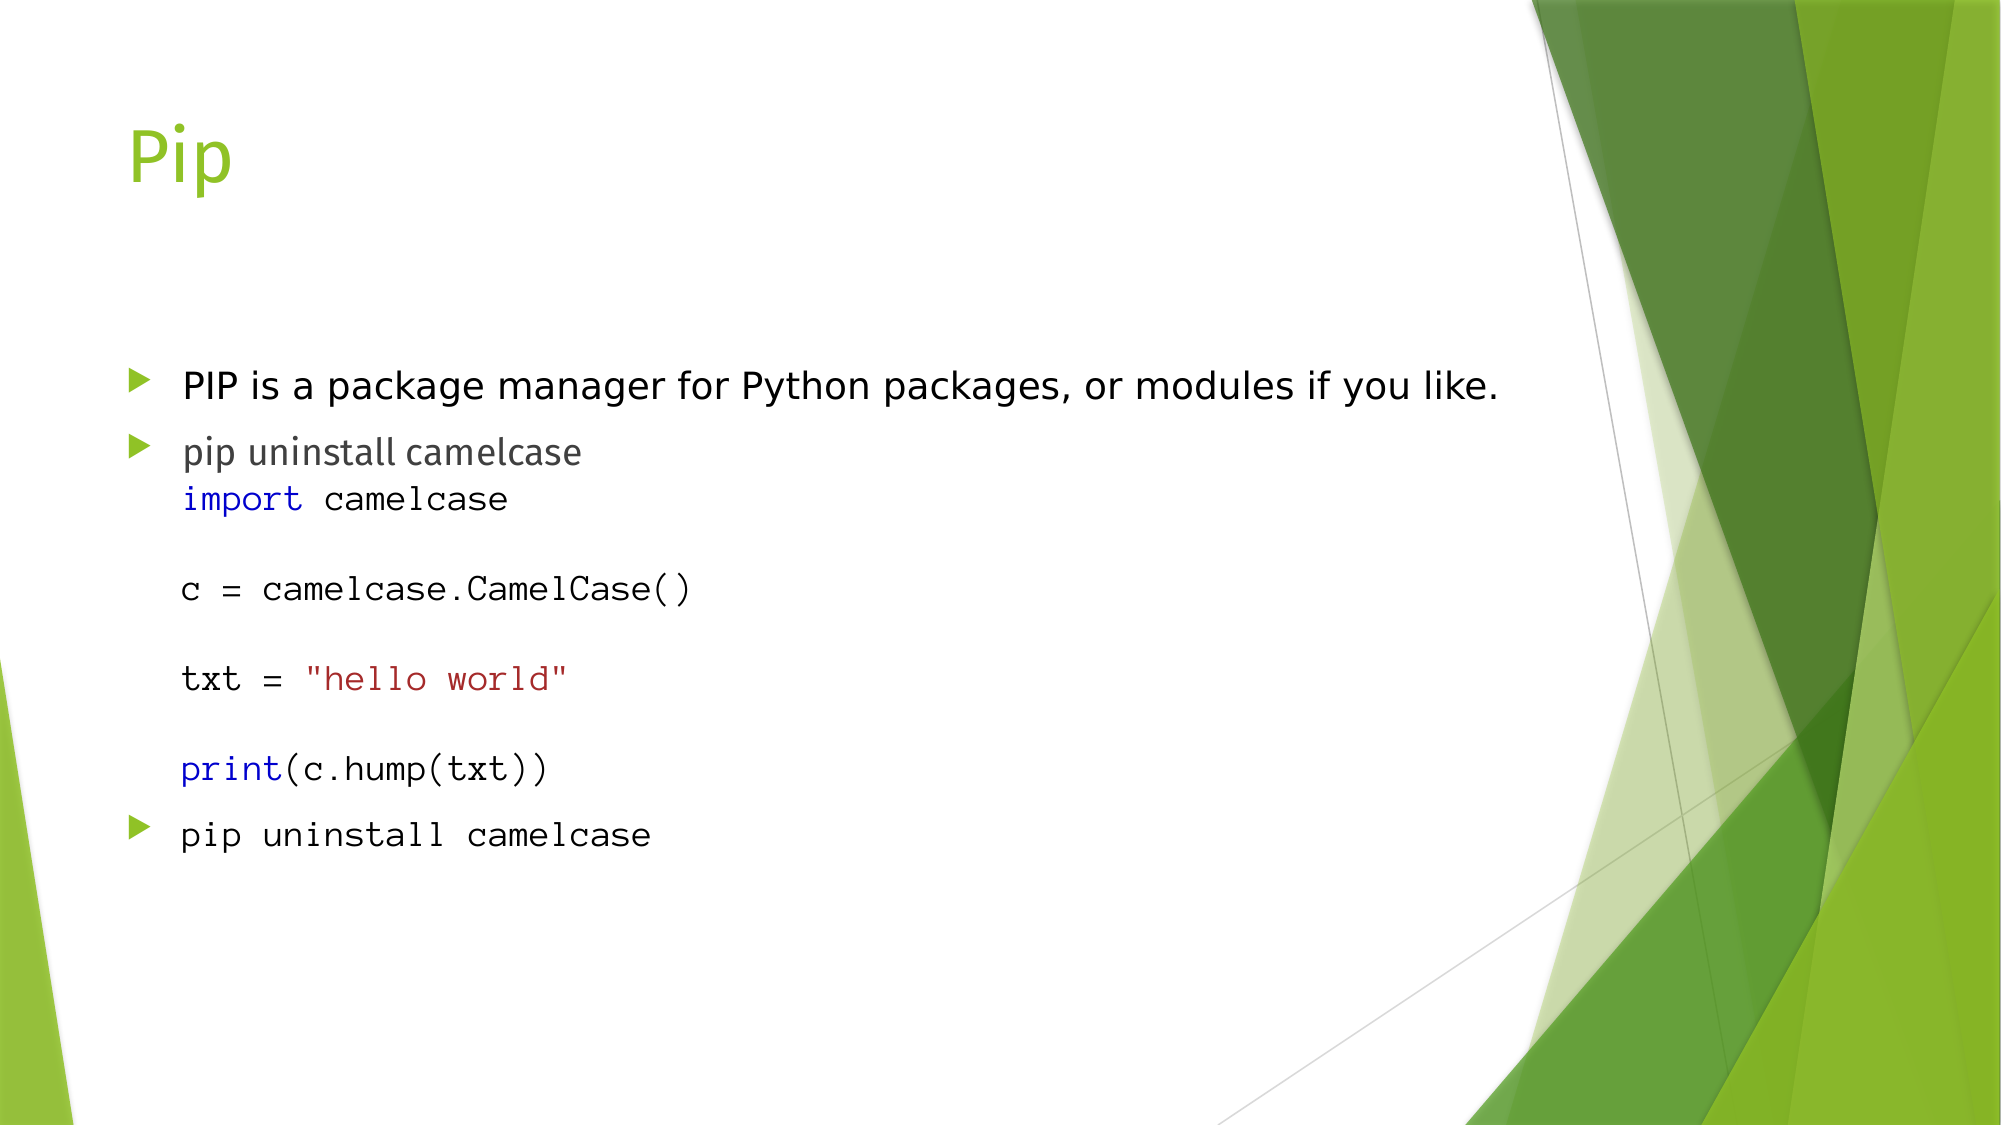

# Pip
PIP is a package manager for Python packages, or modules if you like.
pip uninstall camelcase
import camelcase
c = camelcase.CamelCase()
txt = "hello world"
print(c.hump(txt))
pip uninstall camelcase